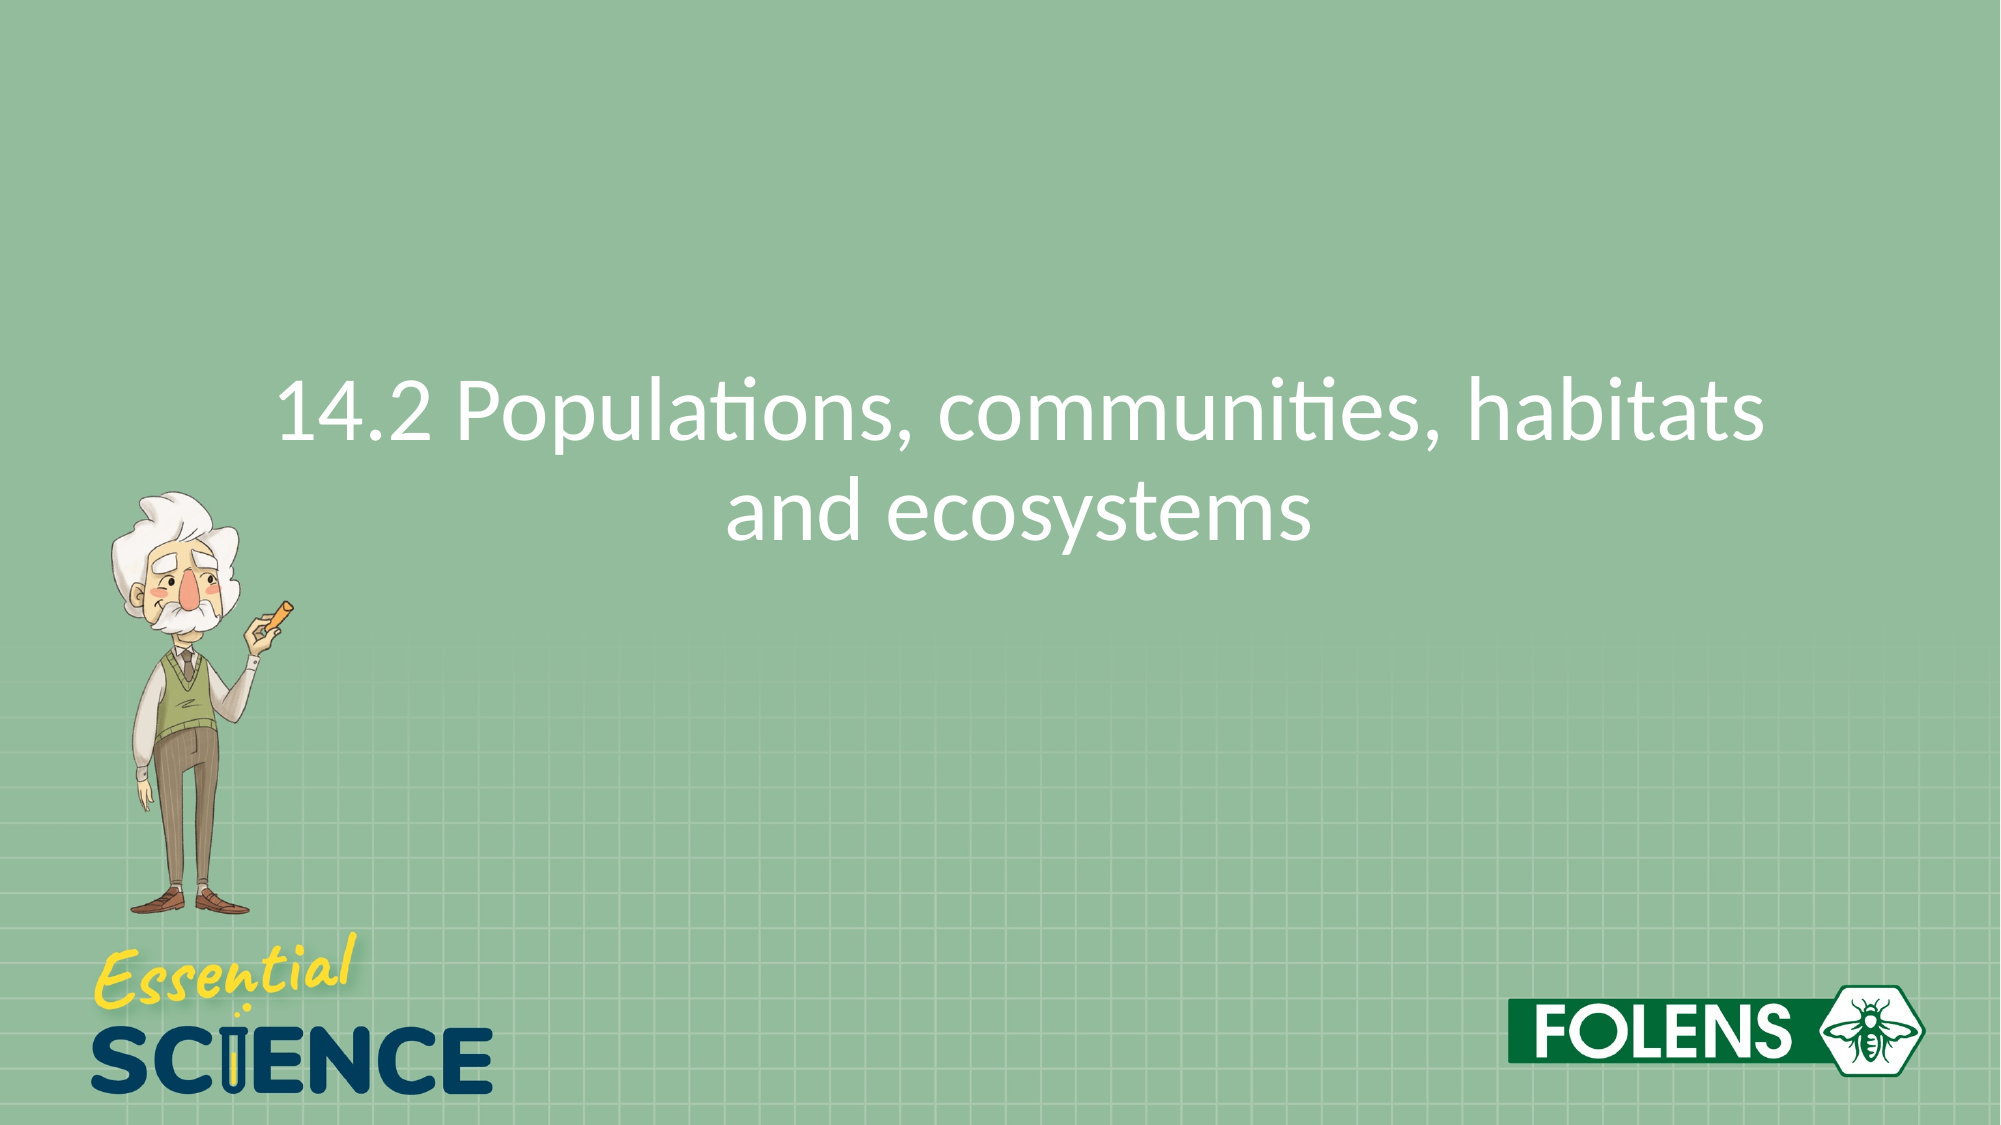

# 14.2 Populations, communities, habitats and ecosystems